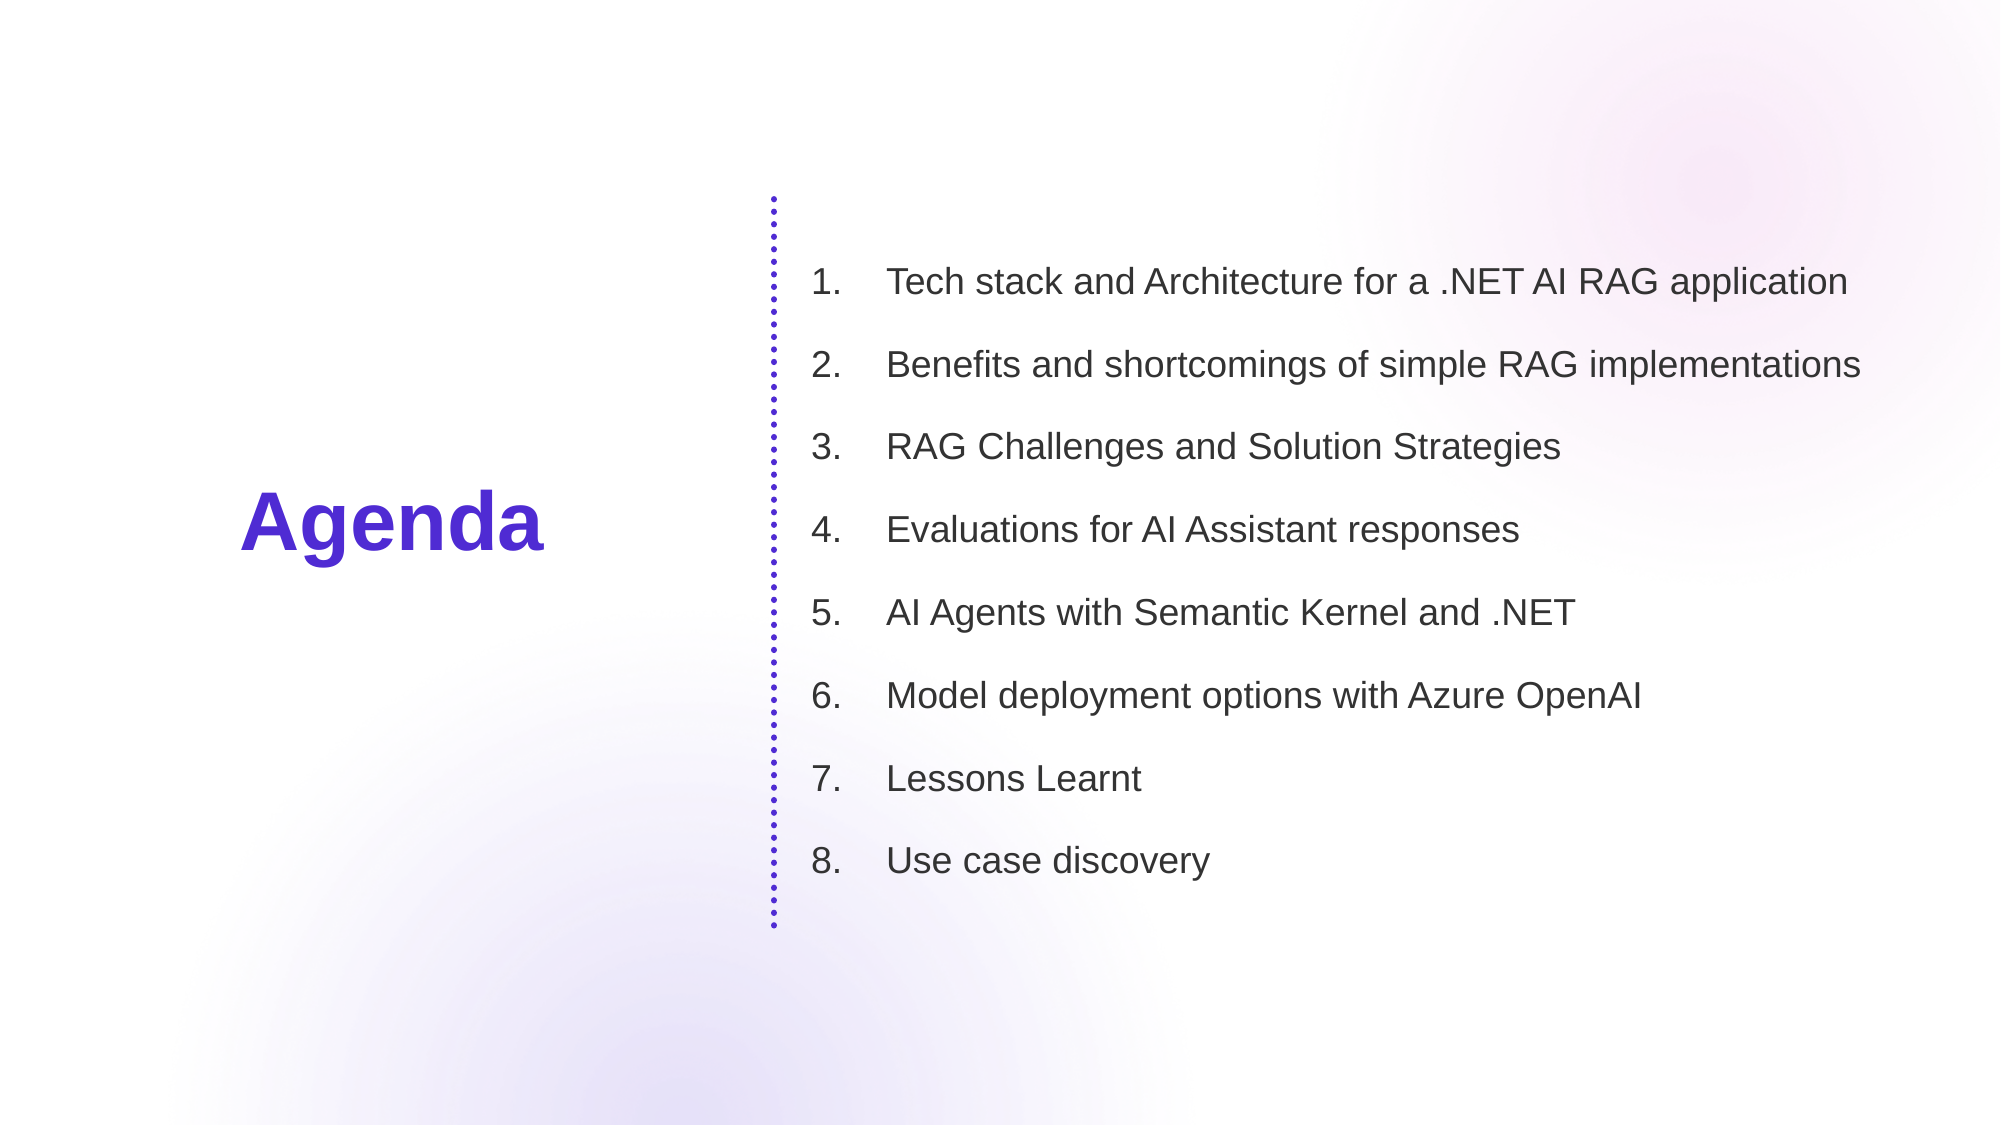

Tech stack and Architecture for a .NET AI RAG application
Benefits and shortcomings of simple RAG implementations
RAG Challenges and Solution Strategies
Evaluations for AI Assistant responses
AI Agents with Semantic Kernel and .NET
Model deployment options with Azure OpenAI
Lessons Learnt
Use case discovery
Agenda